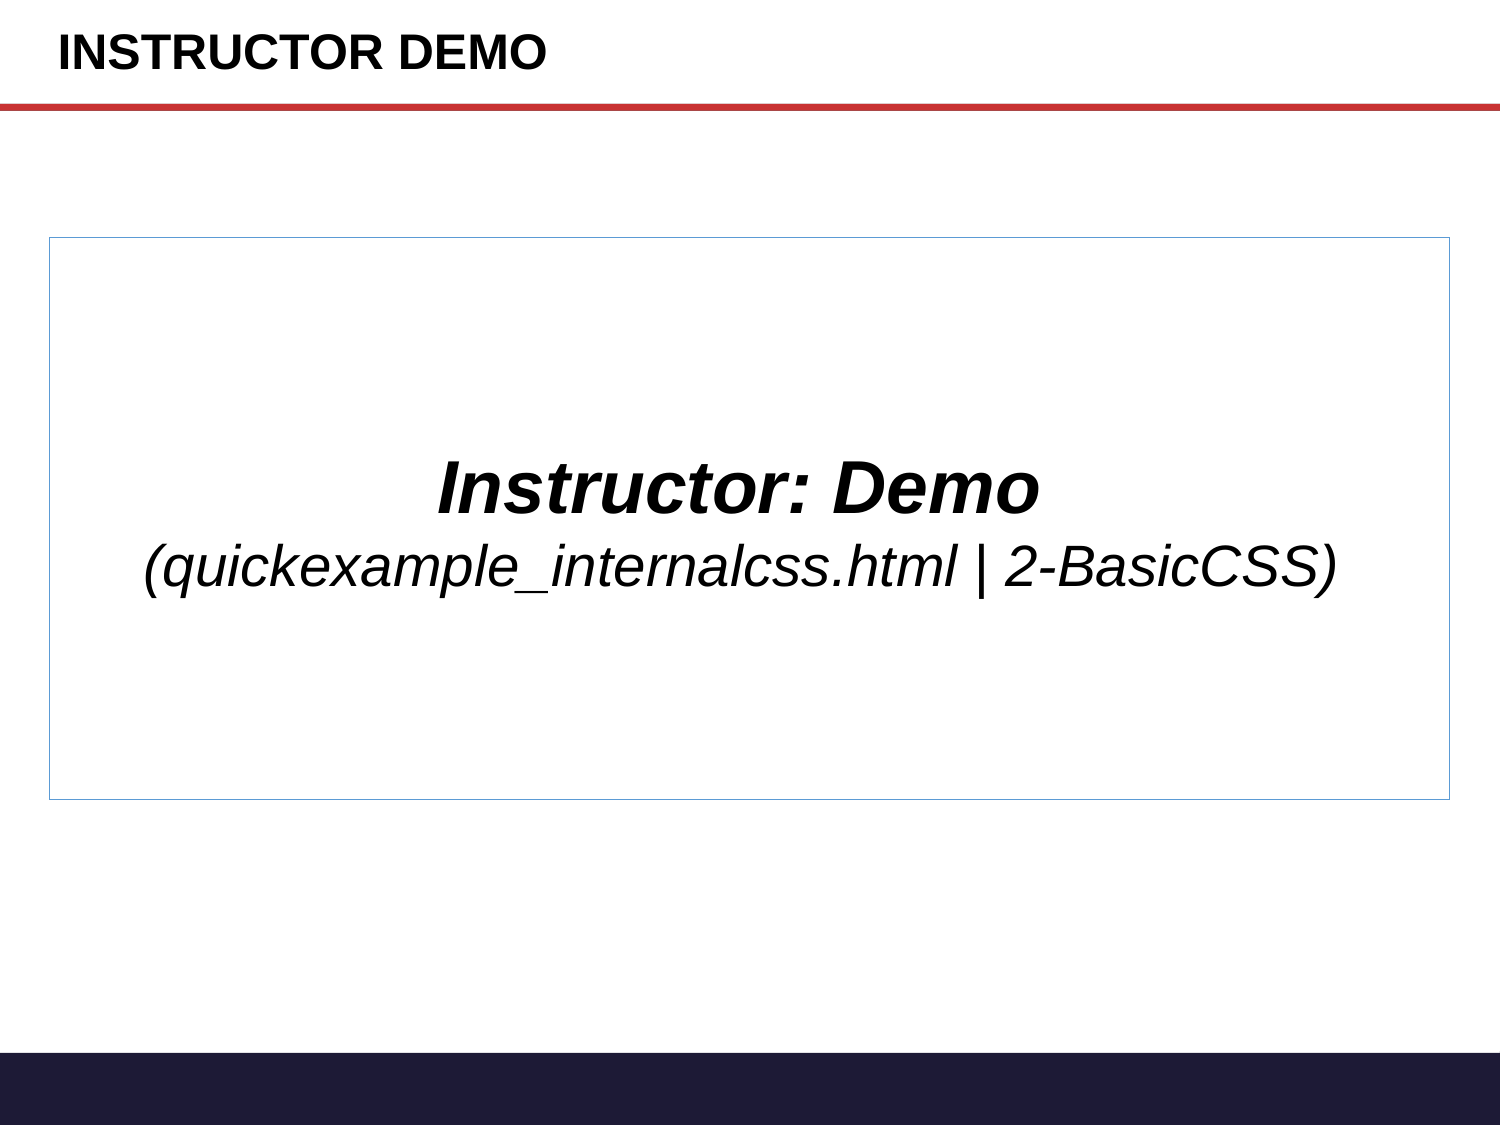

INSTRUCTOR DEMO
Instructor: Demo
(quickexample_internalcss.html | 2-BasicCSS)